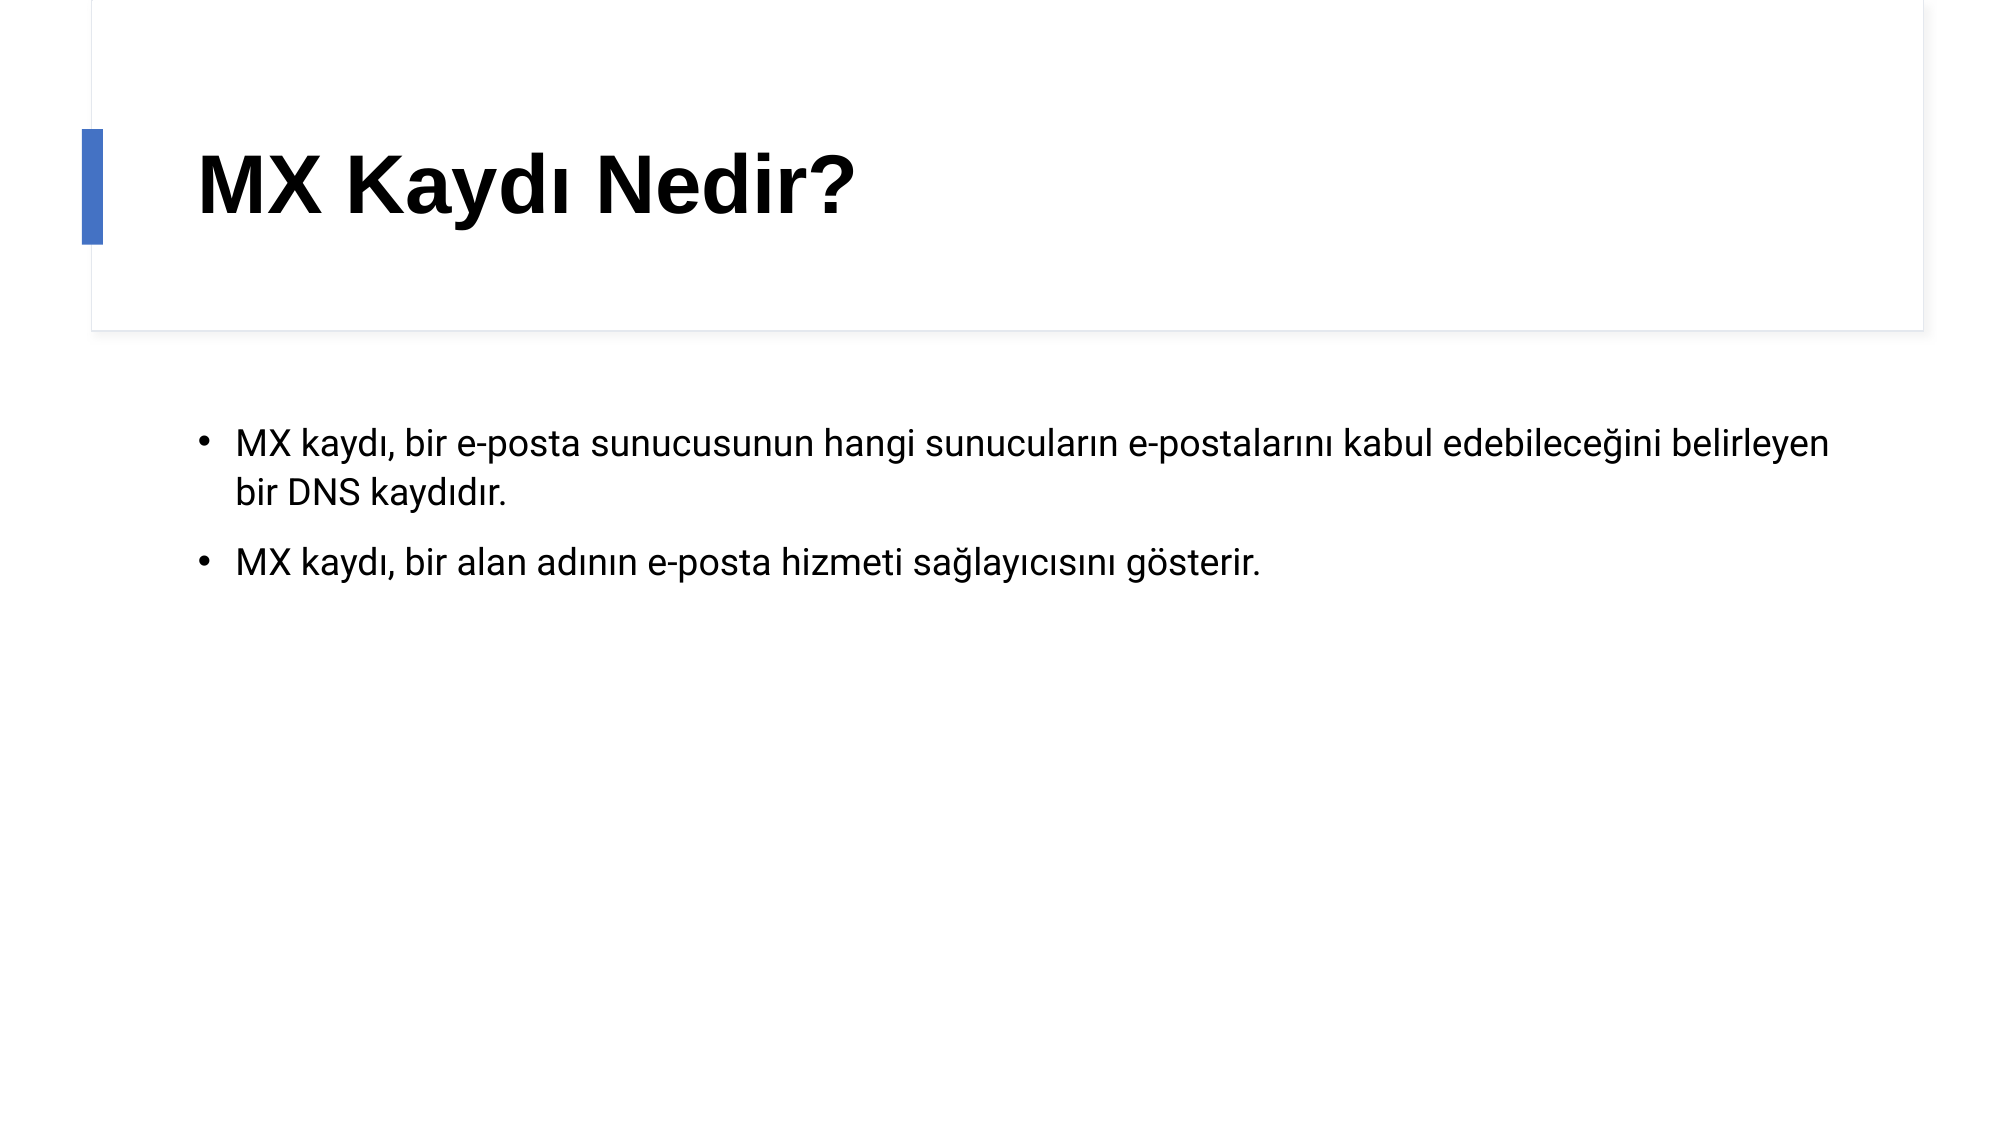

# MX Kaydı Nedir?
MX kaydı, bir e-posta sunucusunun hangi sunucuların e-postalarını kabul edebileceğini belirleyen bir DNS kaydıdır.
MX kaydı, bir alan adının e-posta hizmeti sağlayıcısını gösterir.